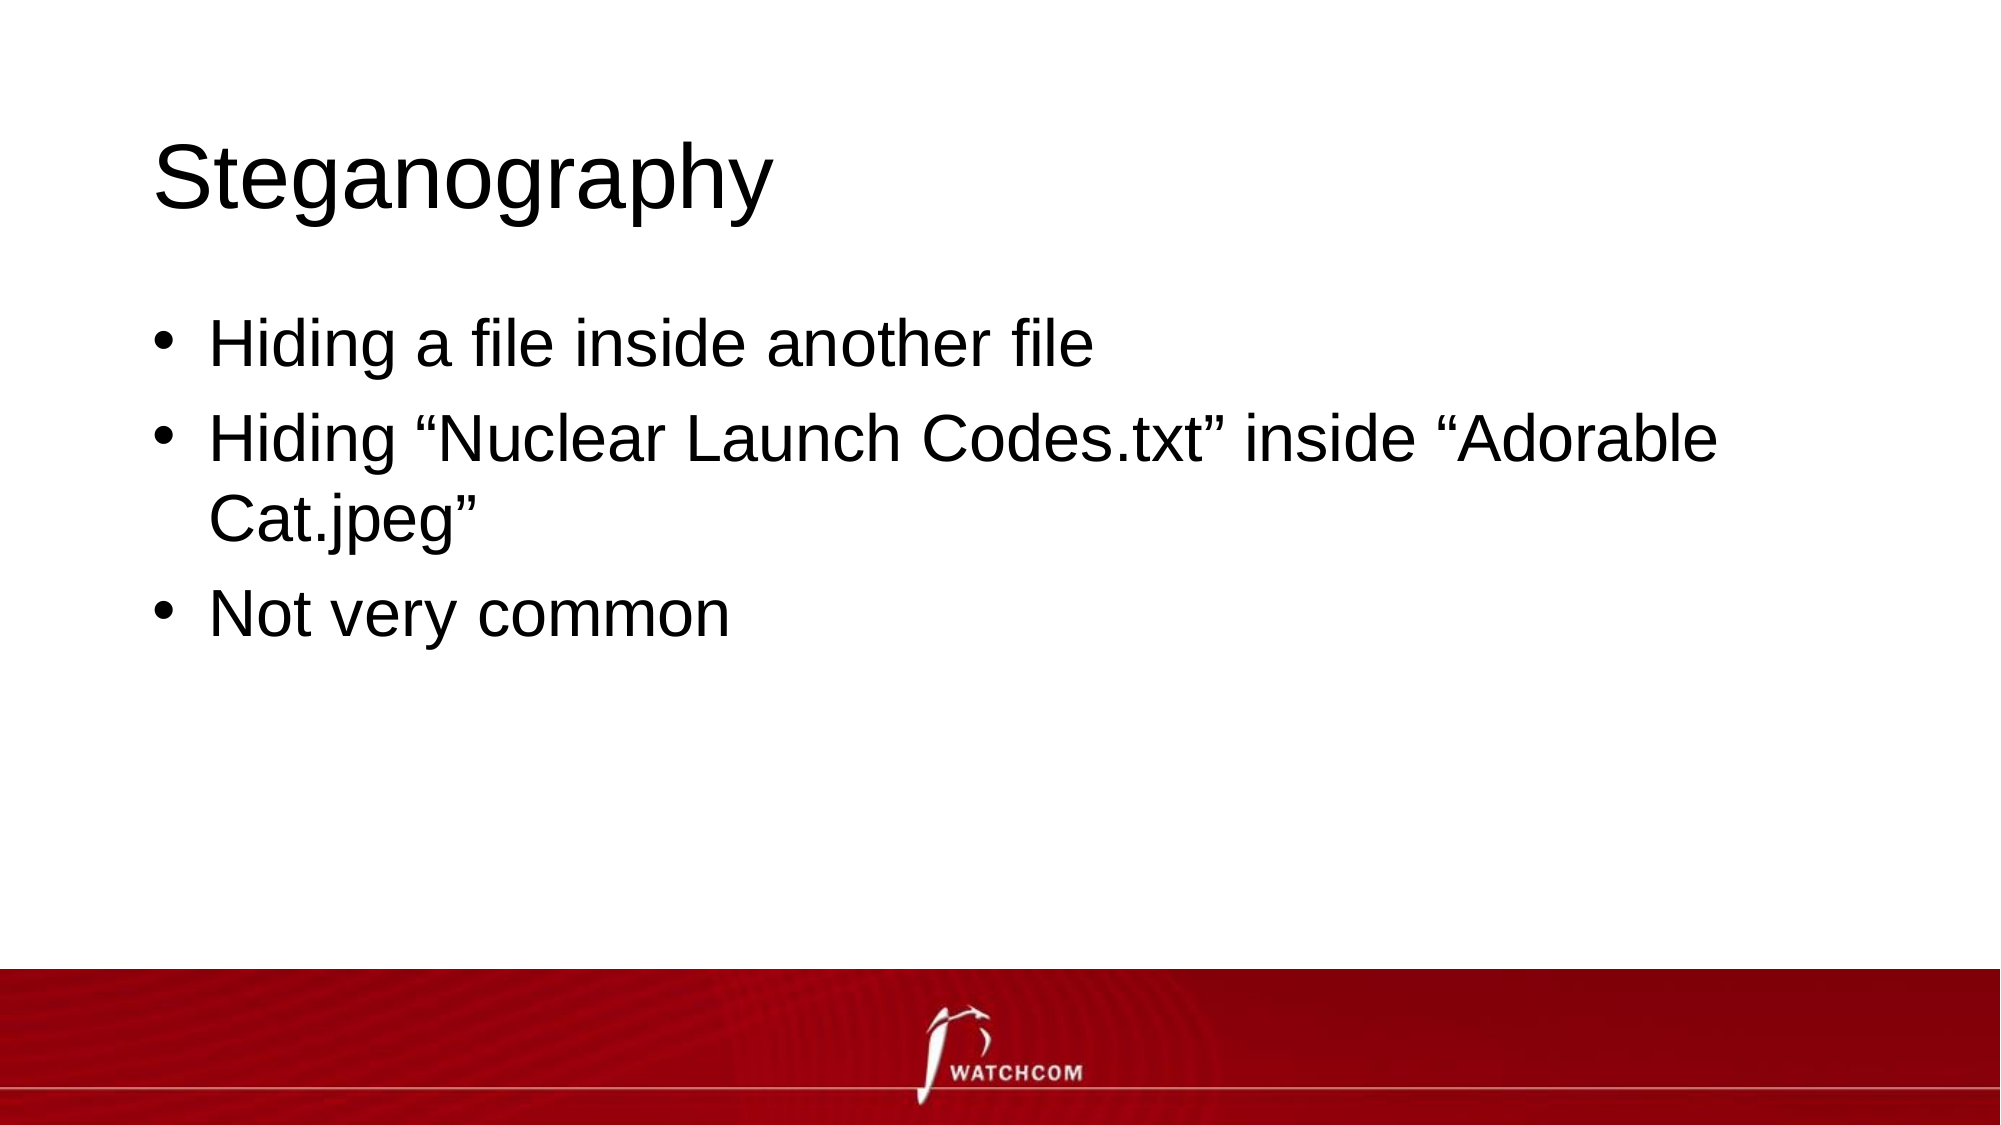

# Steganography
Hiding a file inside another file
Hiding “Nuclear Launch Codes.txt” inside “Adorable Cat.jpeg”
Not very common